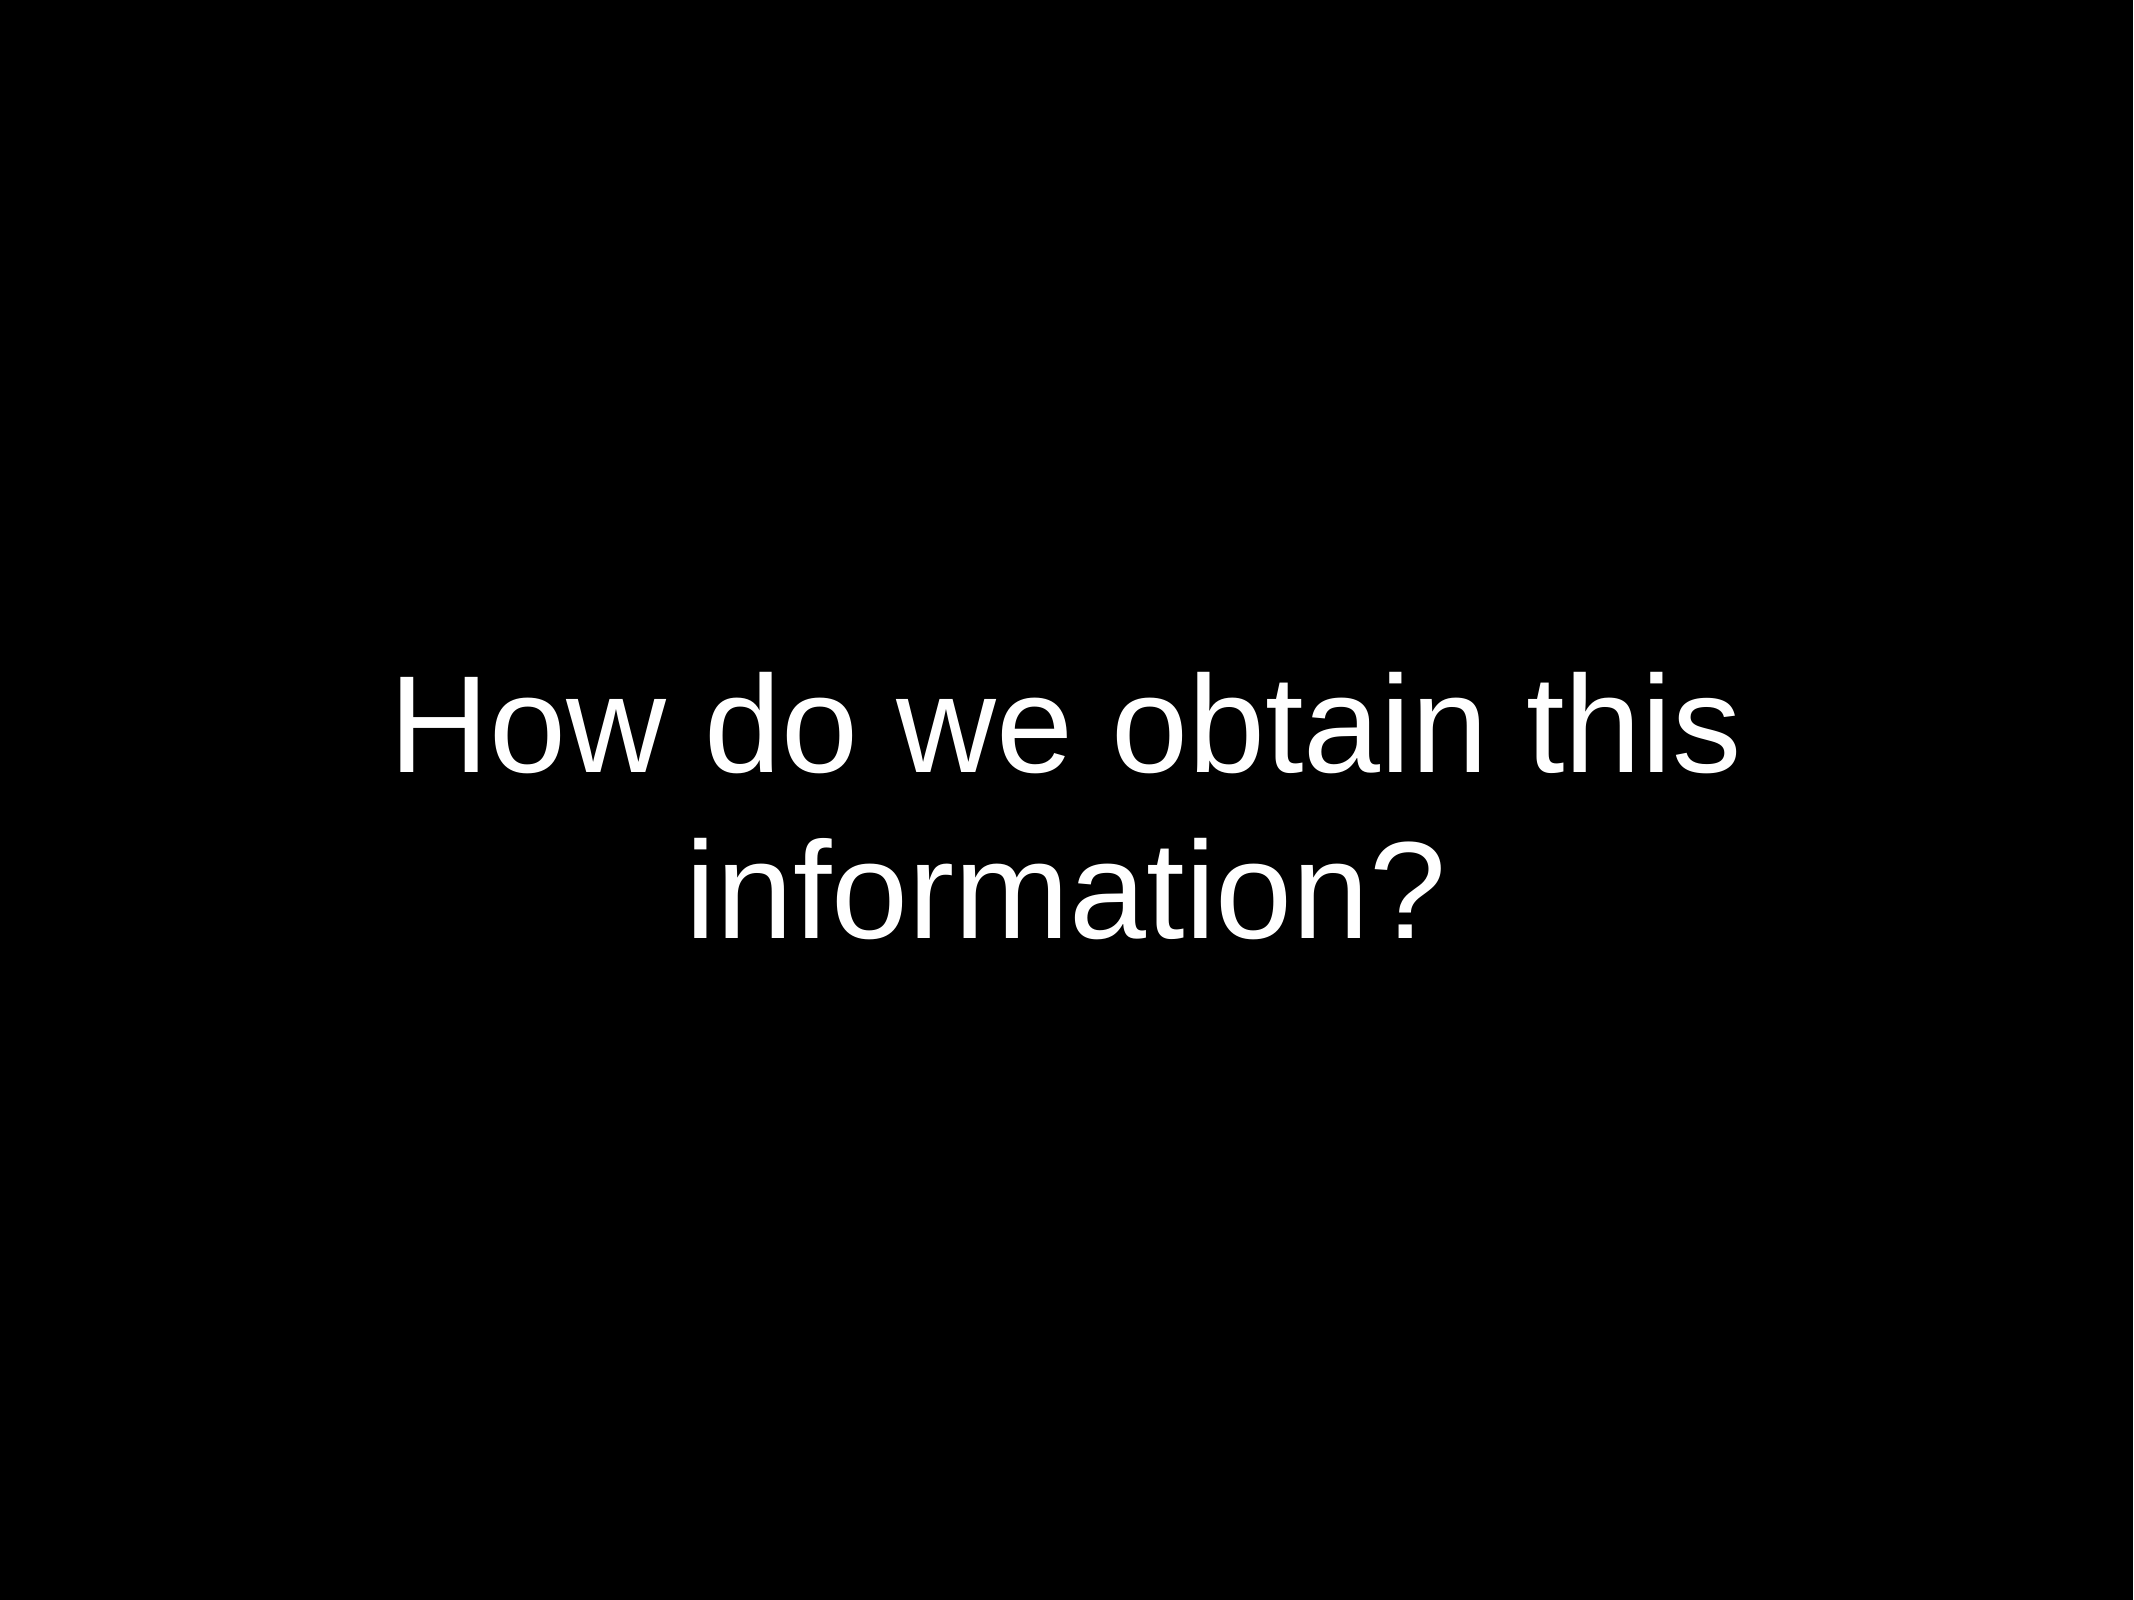

# How do we obtain this information?